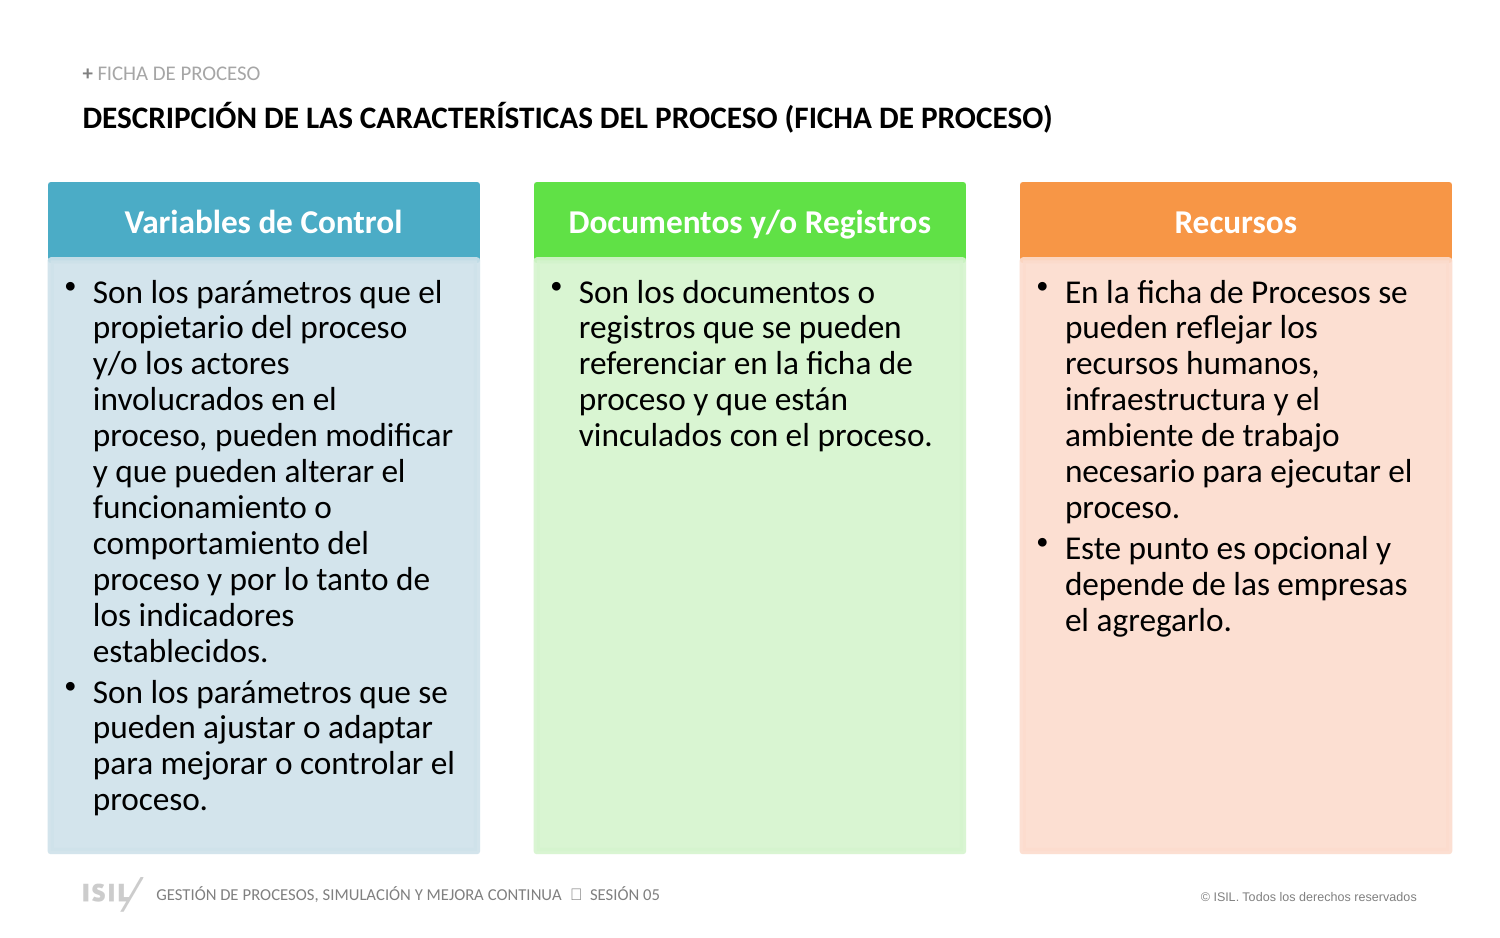

+ FICHA DE PROCESO
DESCRIPCIÓN DE LAS CARACTERÍSTICAS DEL PROCESO (FICHA DE PROCESO)
Variables de Control
Son los parámetros que el propietario del proceso y/o los actores involucrados en el proceso, pueden modificar y que pueden alterar el funcionamiento o comportamiento del proceso y por lo tanto de los indicadores establecidos.
Son los parámetros que se pueden ajustar o adaptar para mejorar o controlar el proceso.
Documentos y/o Registros
Son los documentos o registros que se pueden referenciar en la ficha de proceso y que están vinculados con el proceso.
Recursos
En la ficha de Procesos se pueden reflejar los recursos humanos, infraestructura y el ambiente de trabajo necesario para ejecutar el proceso.
Este punto es opcional y depende de las empresas el agregarlo.